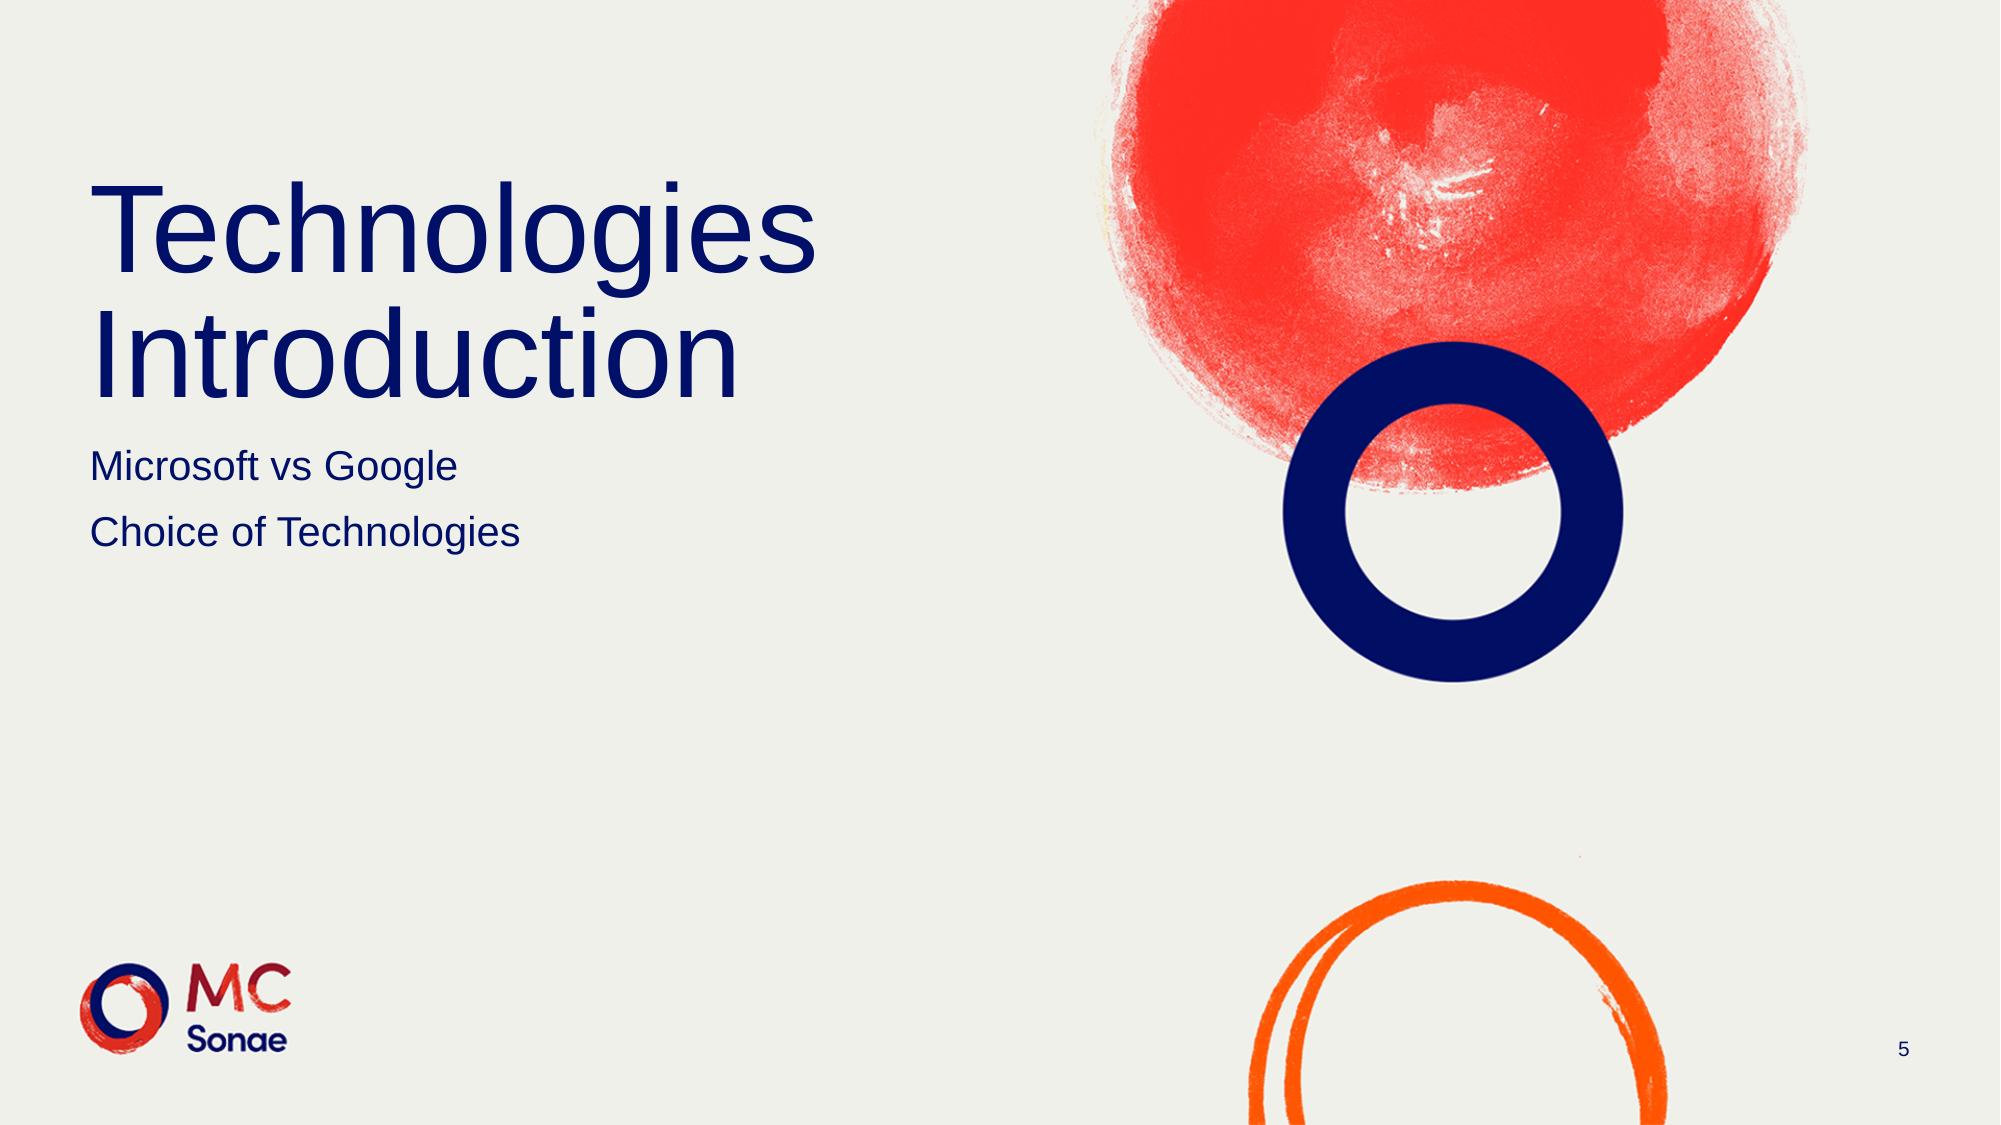

Technologies Introduction
Microsoft vs Google
Choice of Technologies
5